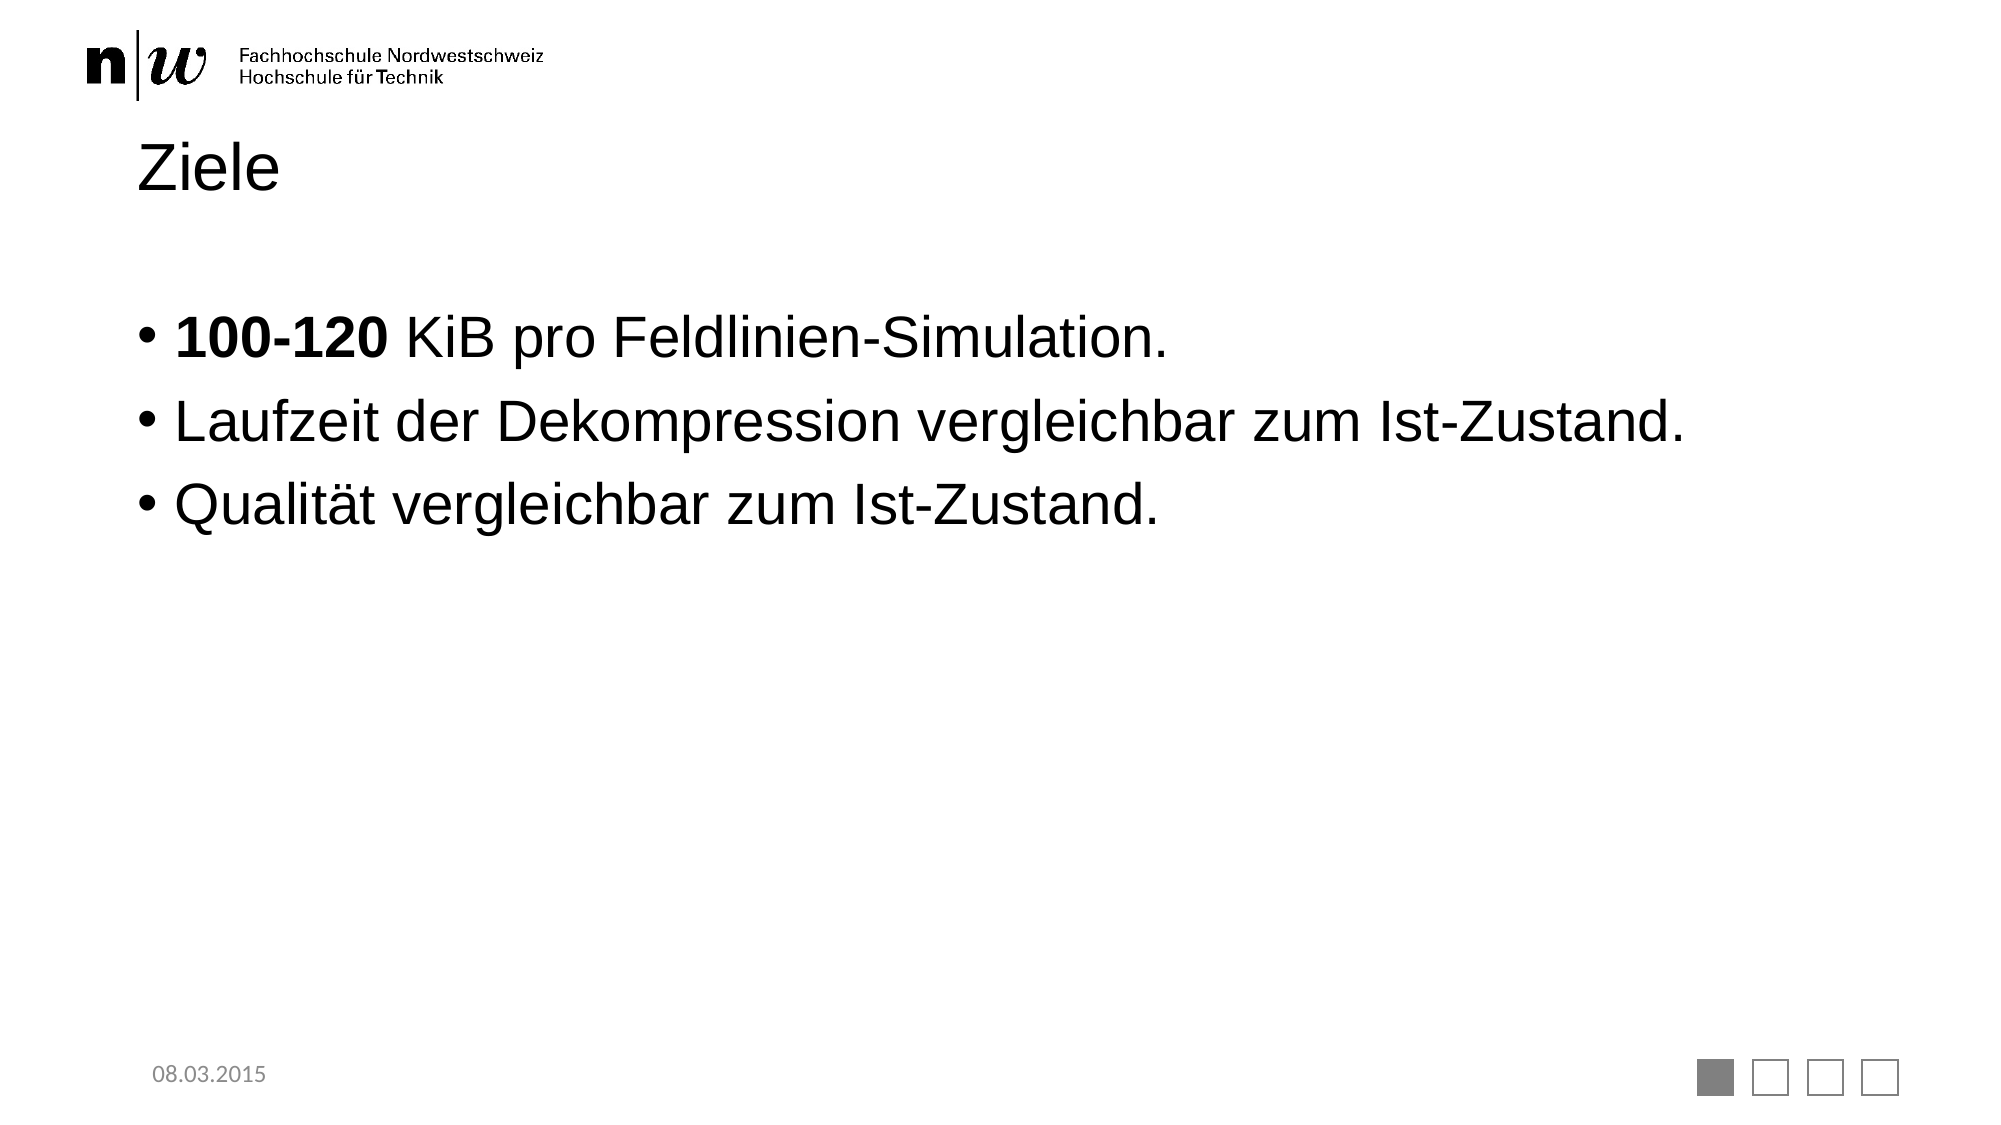

# Ziele
100-120 KiB pro Feldlinien-Simulation.
Laufzeit der Dekompression vergleichbar zum Ist-Zustand.
Qualität vergleichbar zum Ist-Zustand.
08.03.2015
4